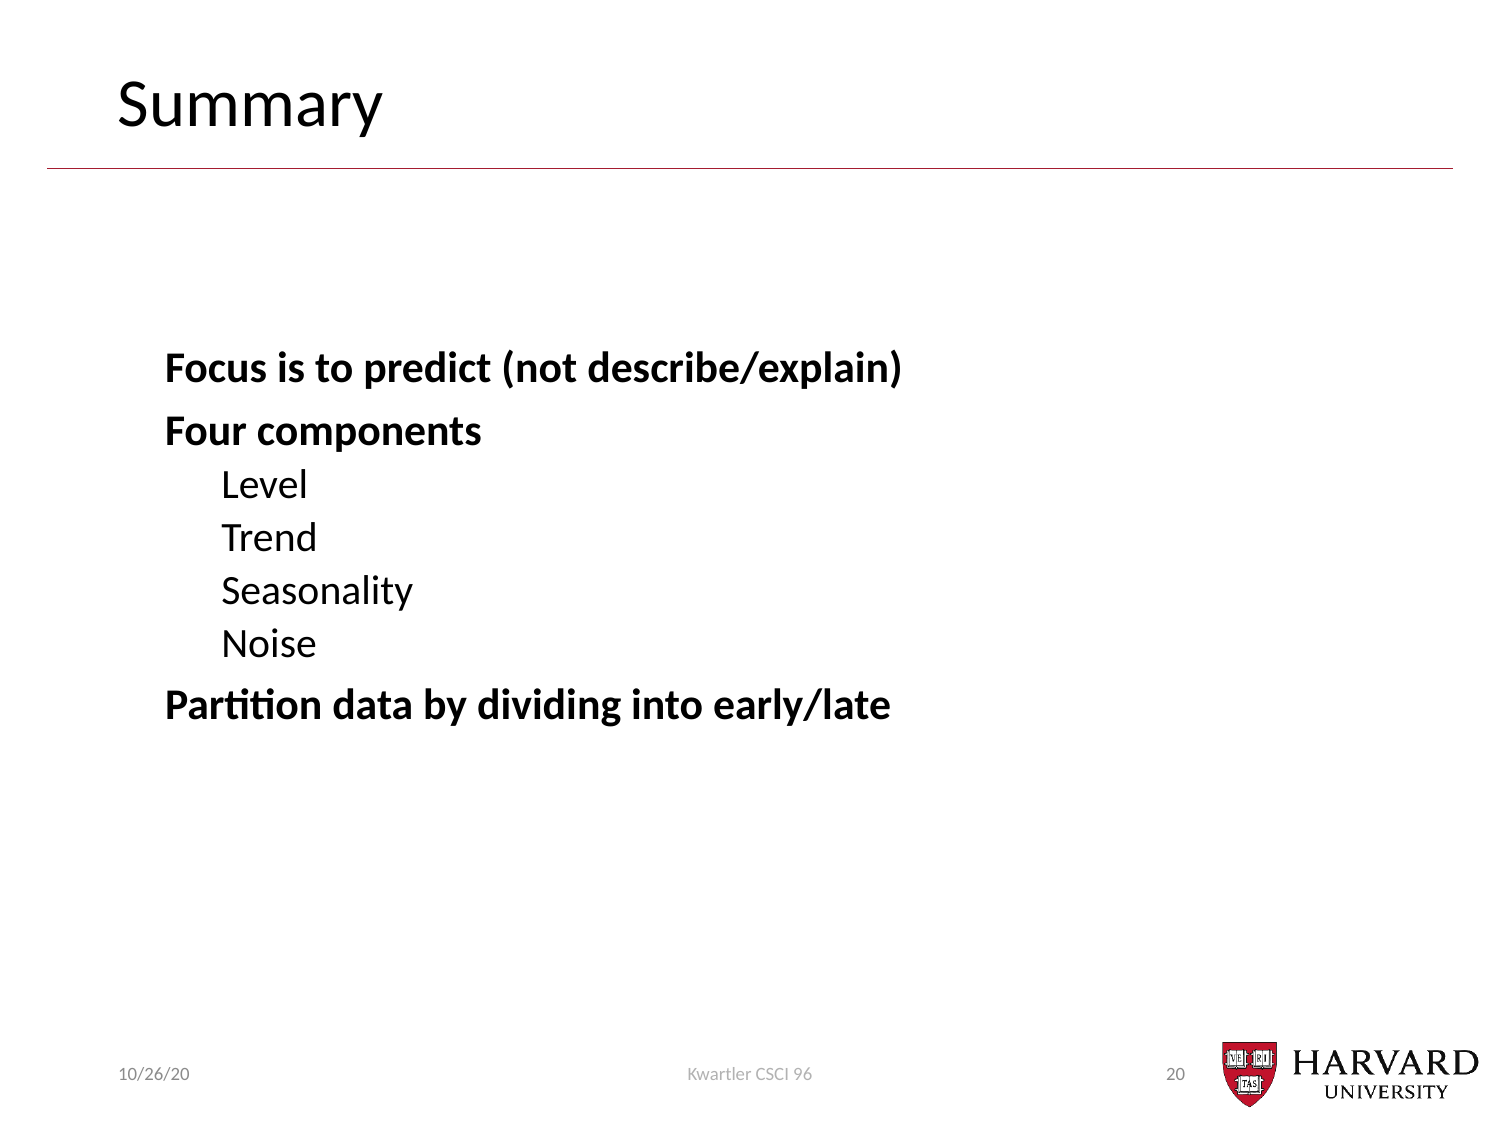

# Summary
Focus is to predict (not describe/explain)
Four components
Level
Trend
Seasonality
Noise
Partition data by dividing into early/late

10/26/20
Kwartler CSCI 96
20